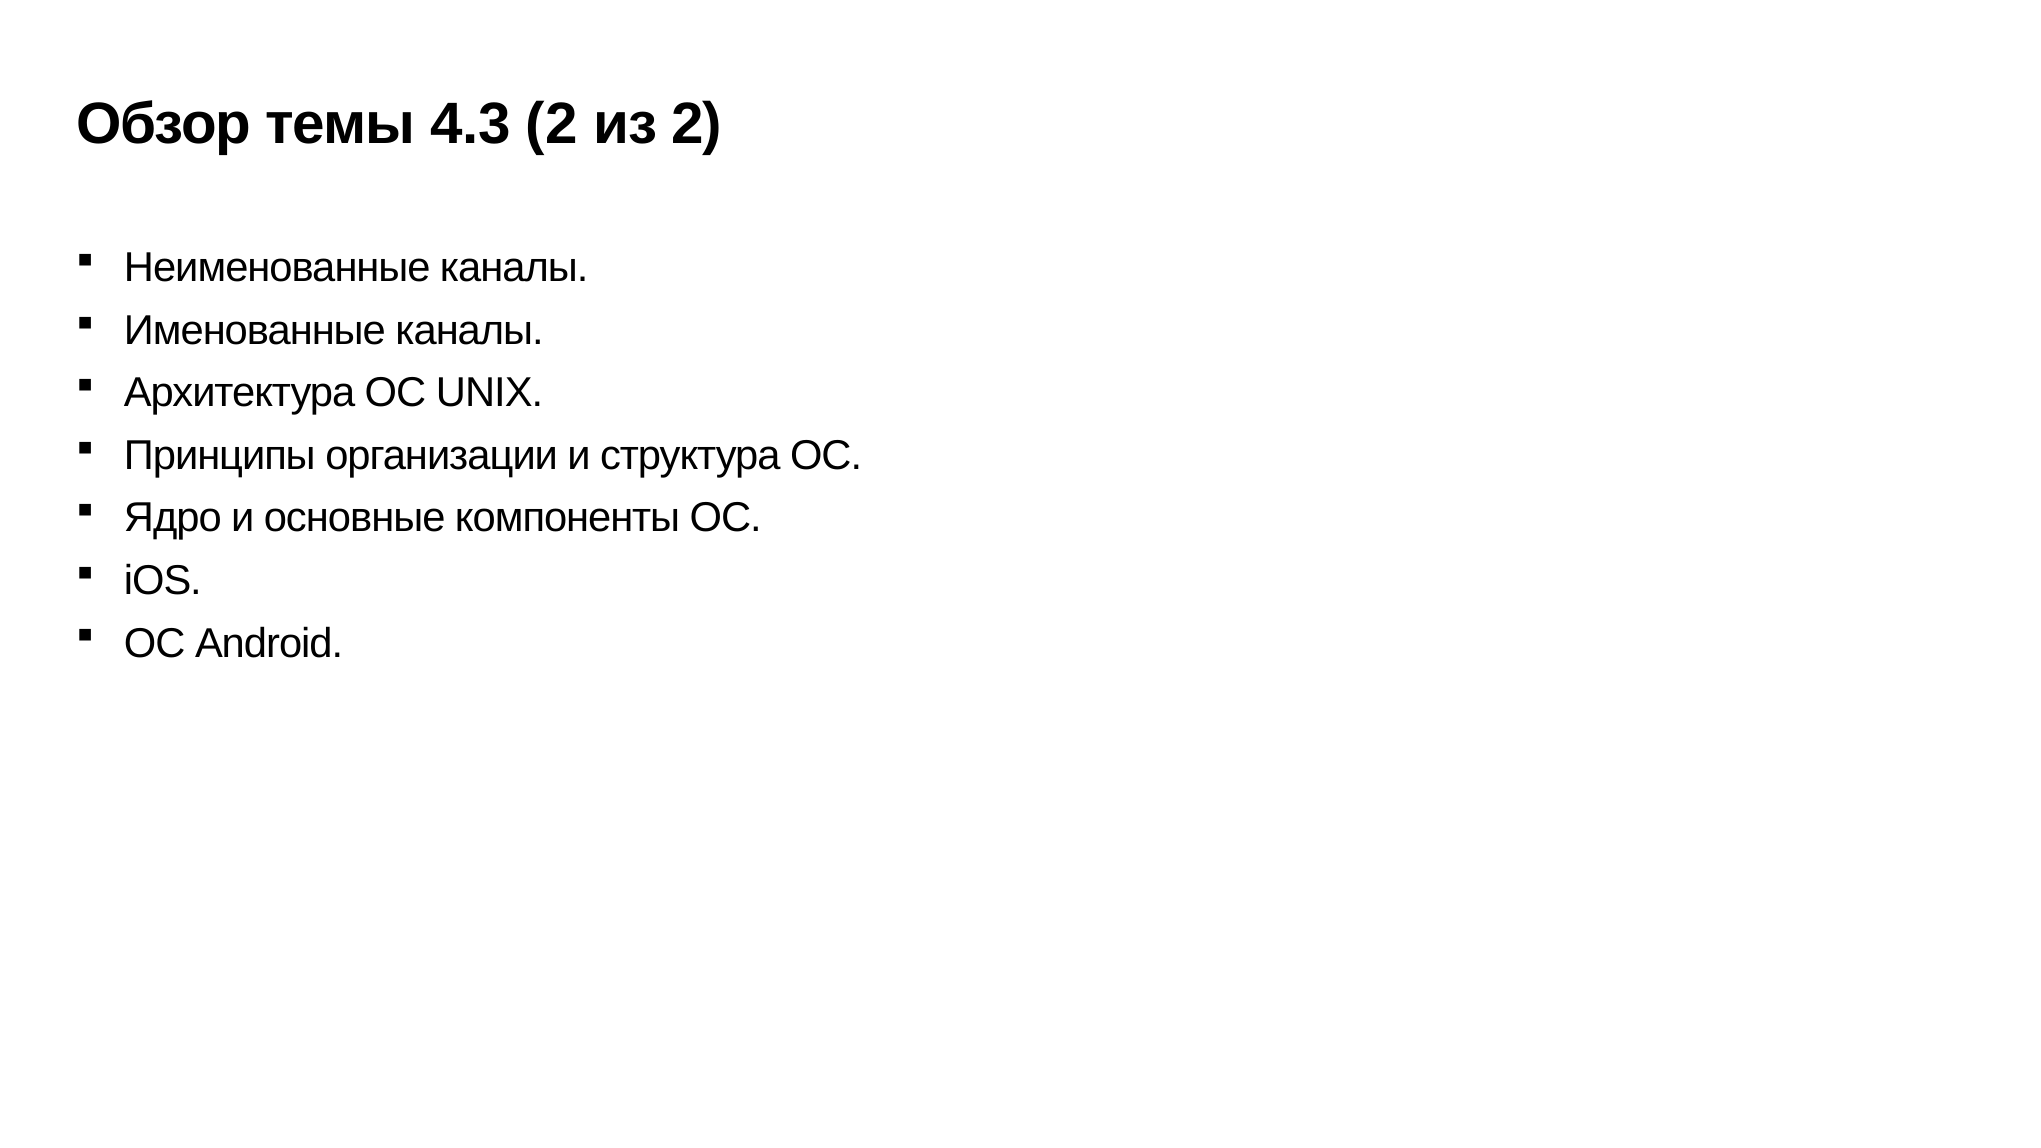

# Обзор темы 4.3 (2 из 2)
Неименованные каналы.
Именованные каналы.
Архитектура ОС UNIX.
Принципы организации и структура ОС.
Ядро и основные компоненты ОС.
iOS.
ОС Android.